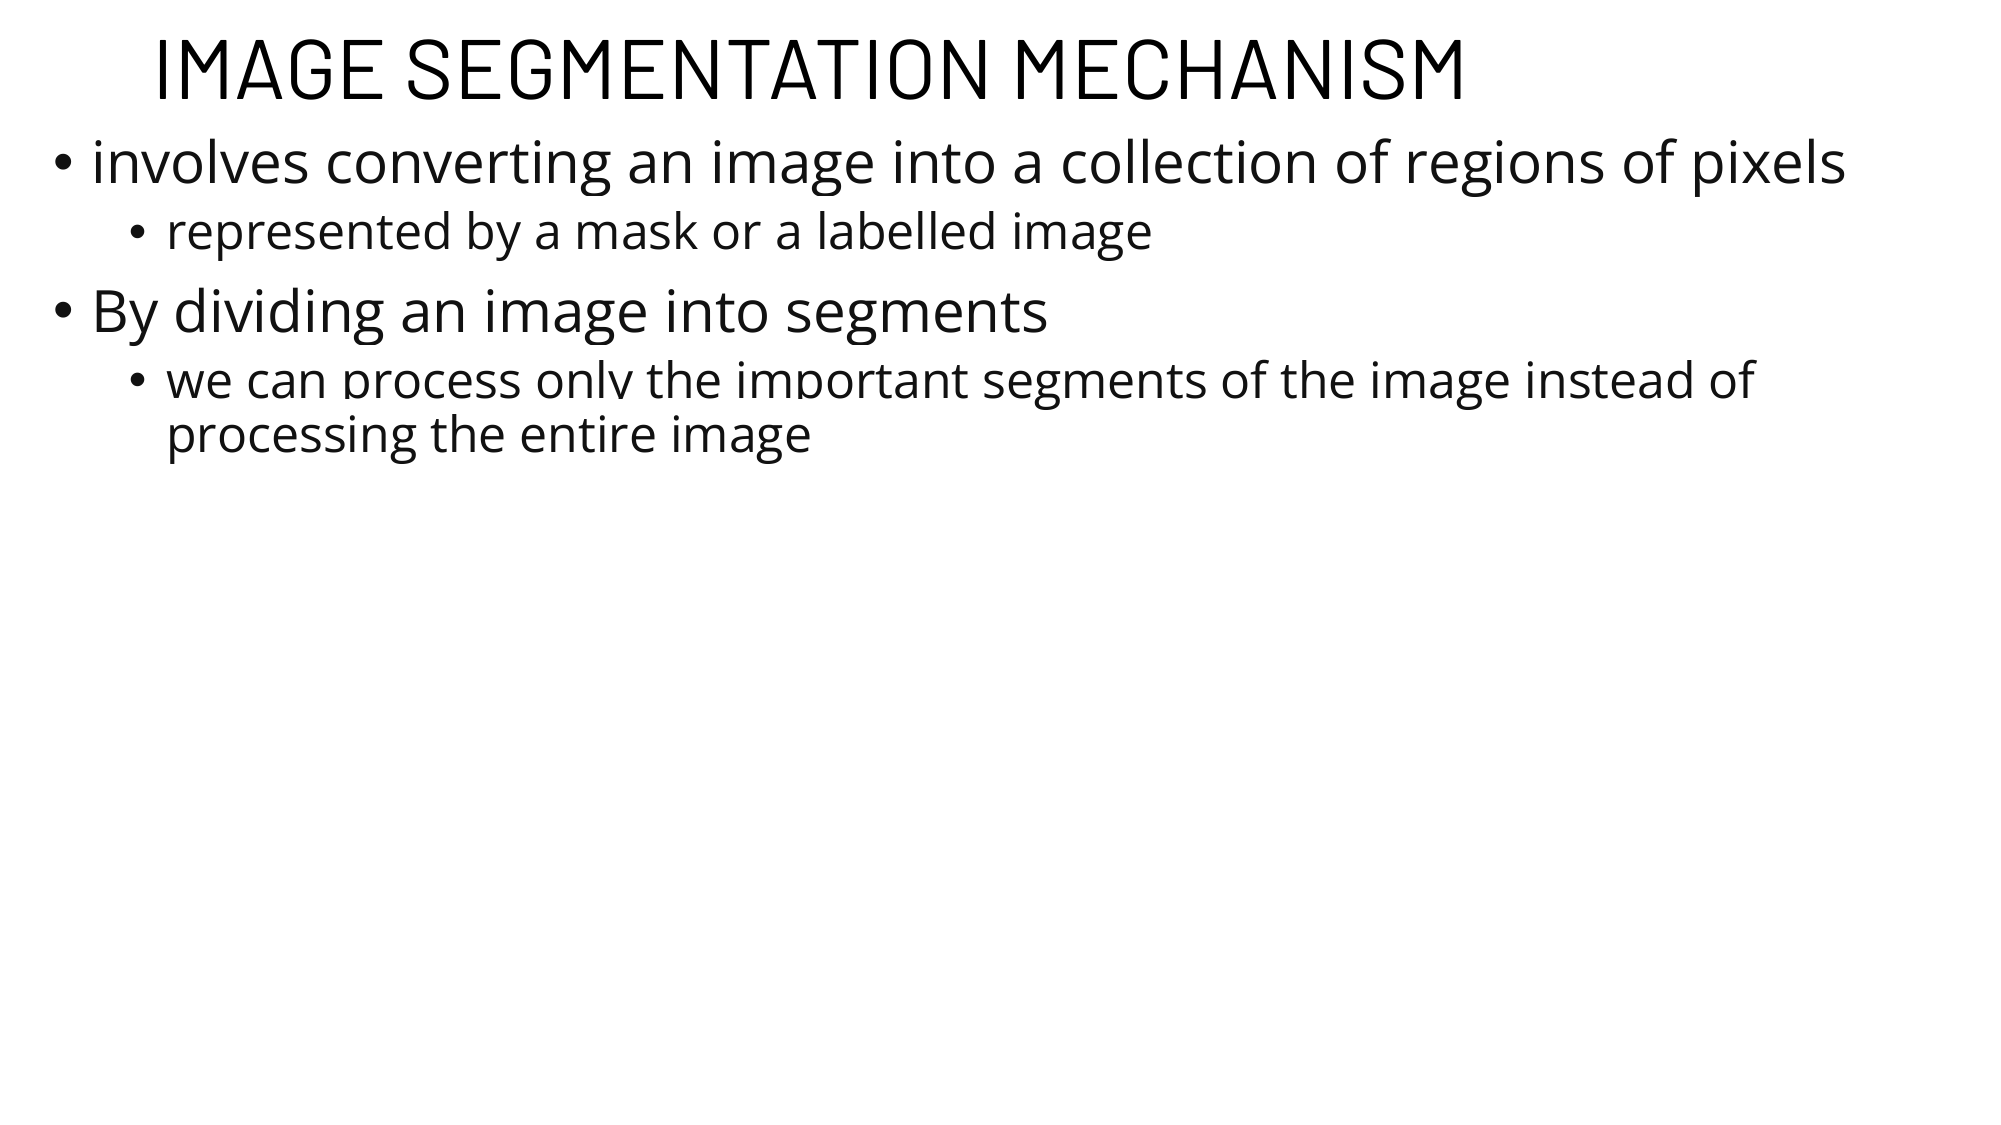

# IMAGE SEGMENTATION MECHANISM
involves converting an image into a collection of regions of pixels
represented by a mask or a labelled image
By dividing an image into segments
we can process only the important segments of the image instead of processing the entire image